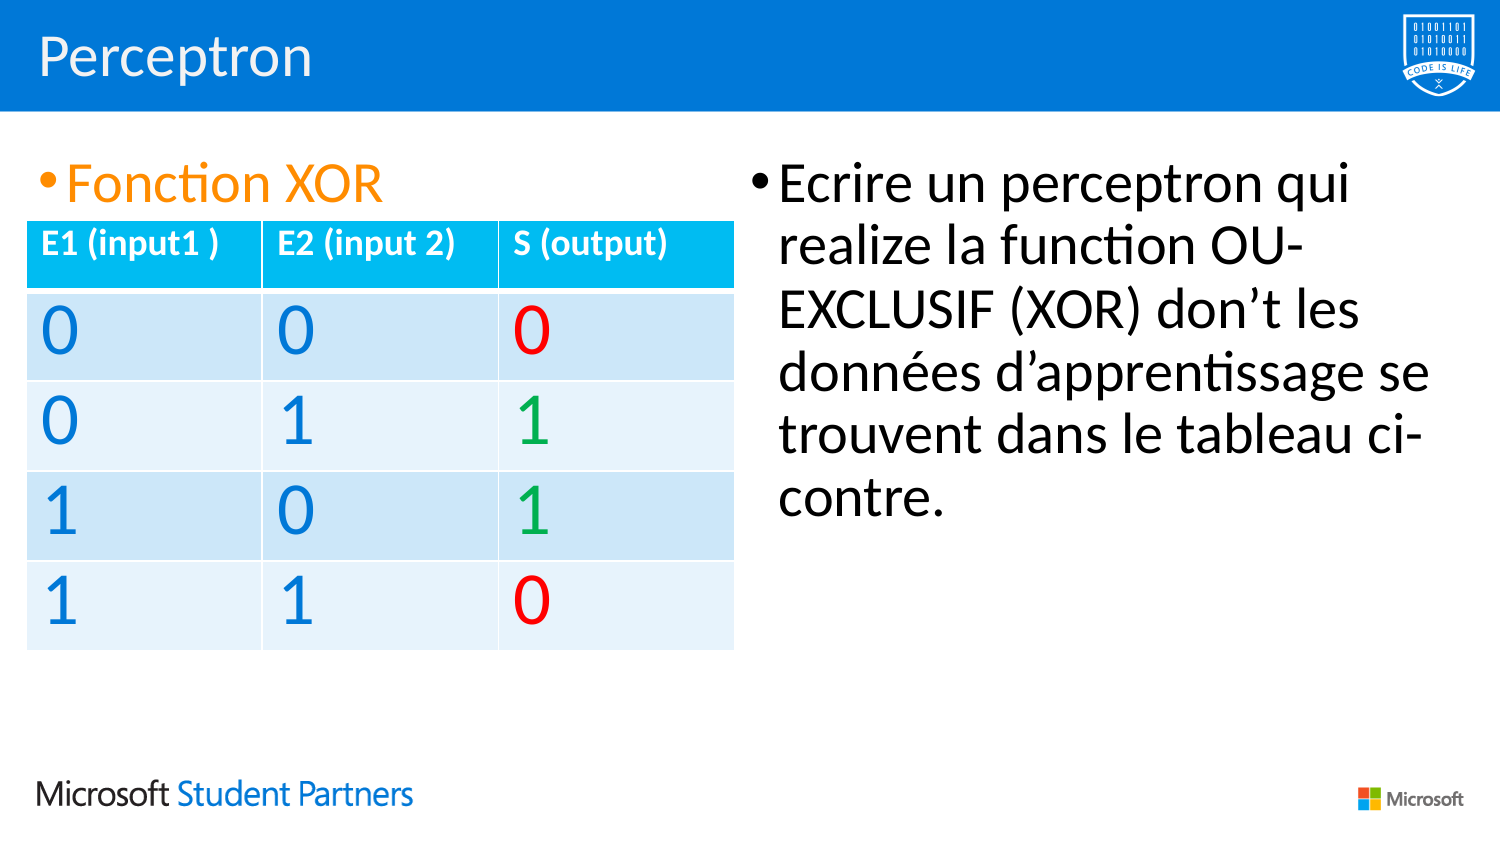

# Perceptron
Fonction XOR

Ecrire un perceptron qui realize la function OU-EXCLUSIF (XOR) don’t les données d’apprentissage se trouvent dans le tableau ci-contre.
| E1 (input1 ) | E2 (input 2) | S (output) |
| --- | --- | --- |
| 0 | 0 | 0 |
| 0 | 1 | 1 |
| 1 | 0 | 1 |
| 1 | 1 | 0 |